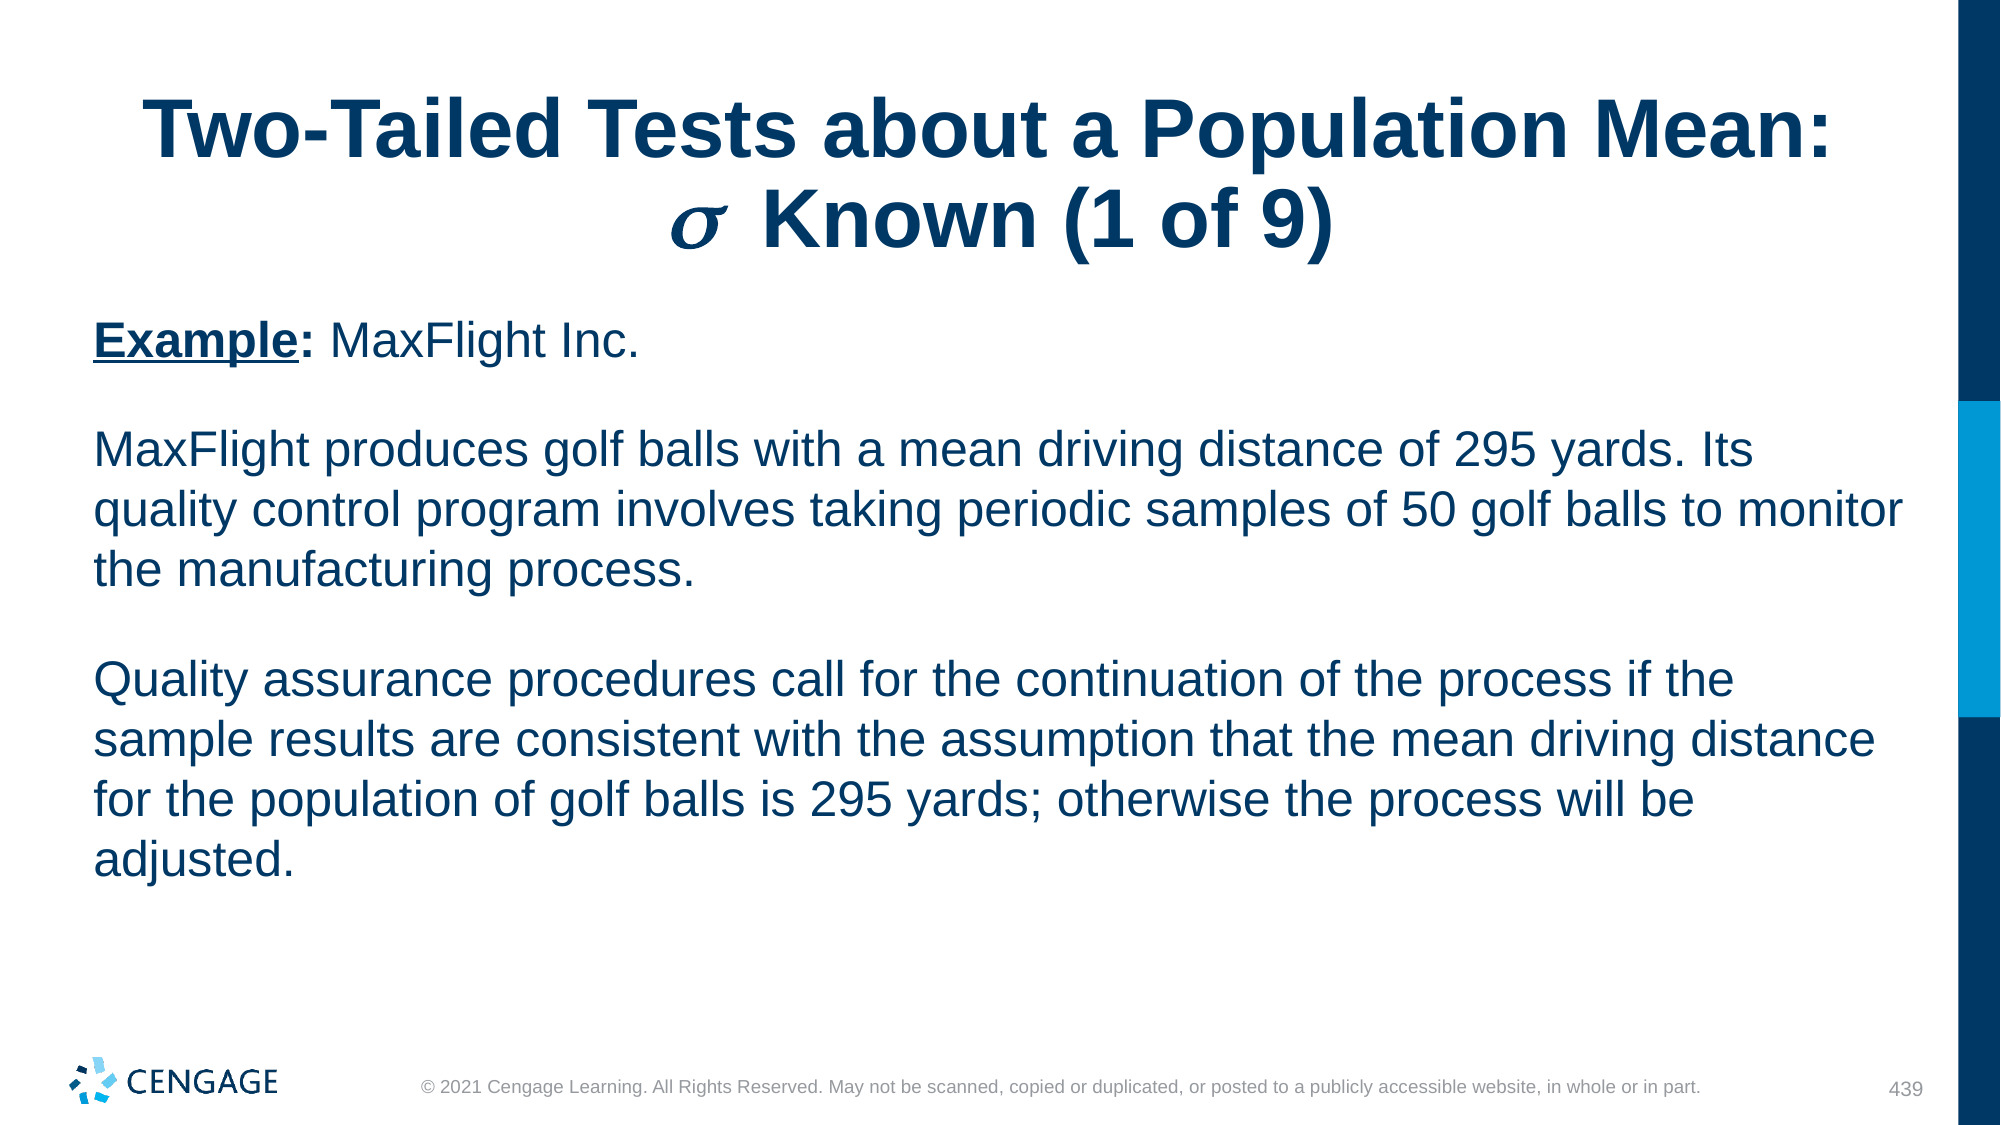

# Two-Tailed Tests about a Population Mean: σ  Known (1 of 9)
Example: MaxFlight Inc.
MaxFlight produces golf balls with a mean driving distance of 295 yards. Its quality control program involves taking periodic samples of 50 golf balls to monitor the manufacturing process.
Quality assurance procedures call for the continuation of the process if the sample results are consistent with the assumption that the mean driving distance for the population of golf balls is 295 yards; otherwise the process will be adjusted.